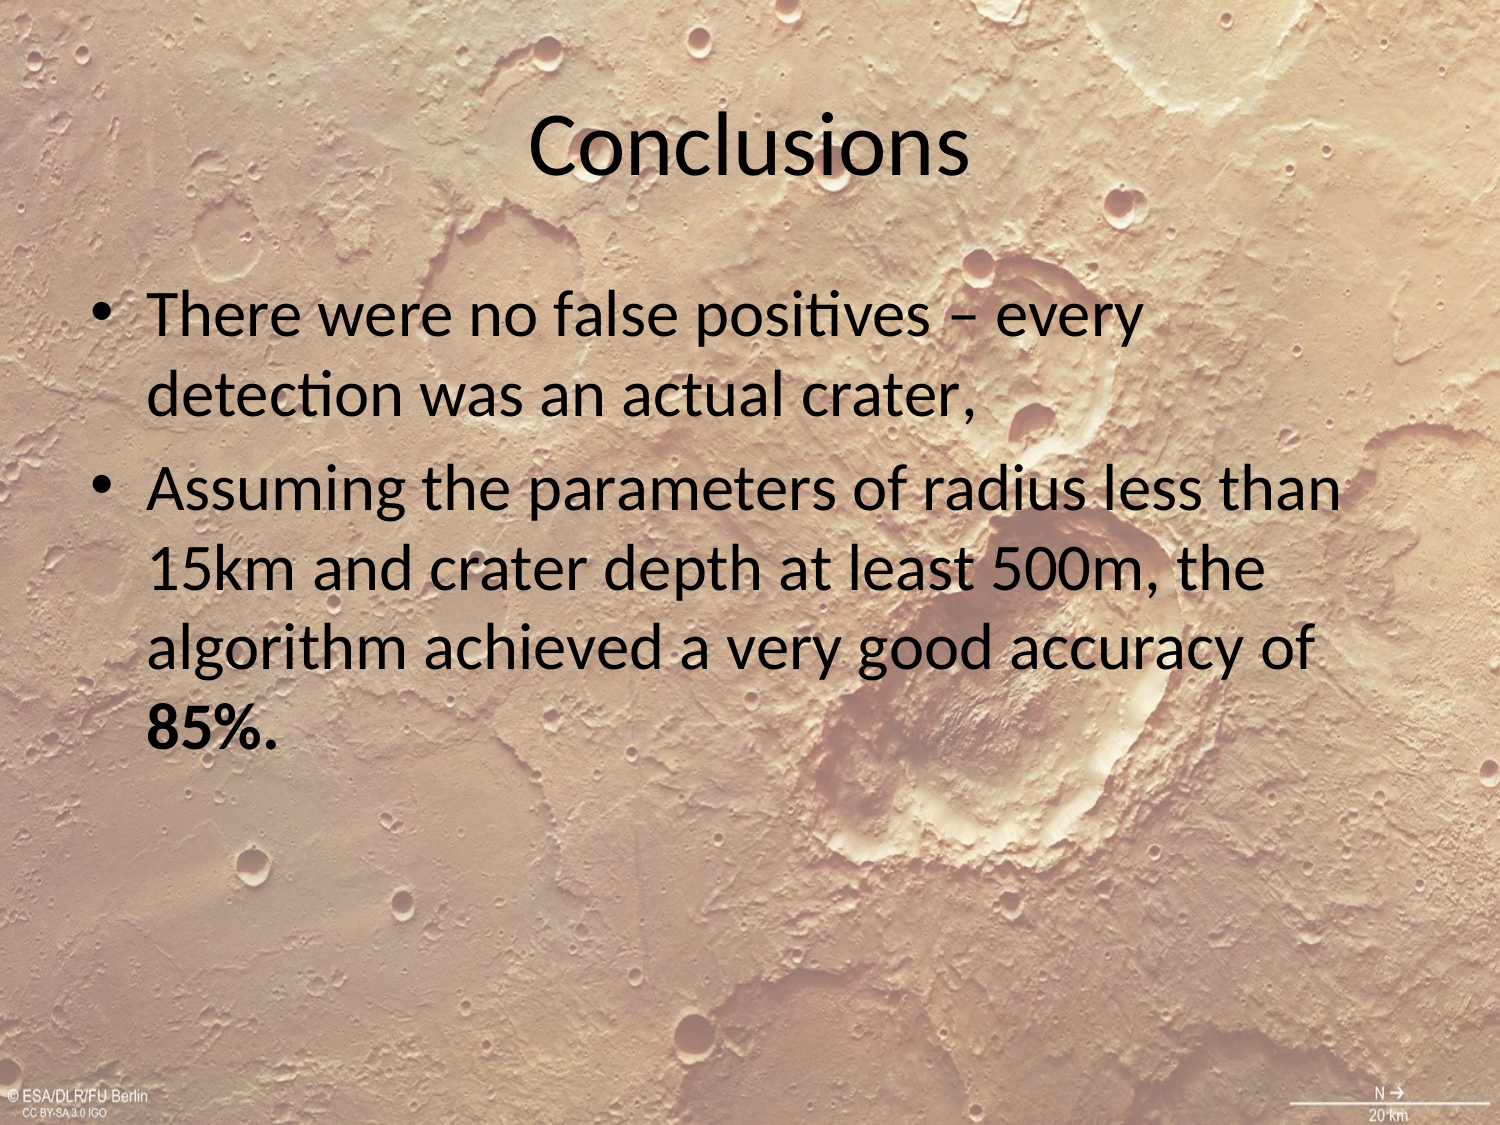

# Conclusions
There were no false positives – every detection was an actual crater,
Assuming the parameters of radius less than 15km and crater depth at least 500m, the algorithm achieved a very good accuracy of 85%.